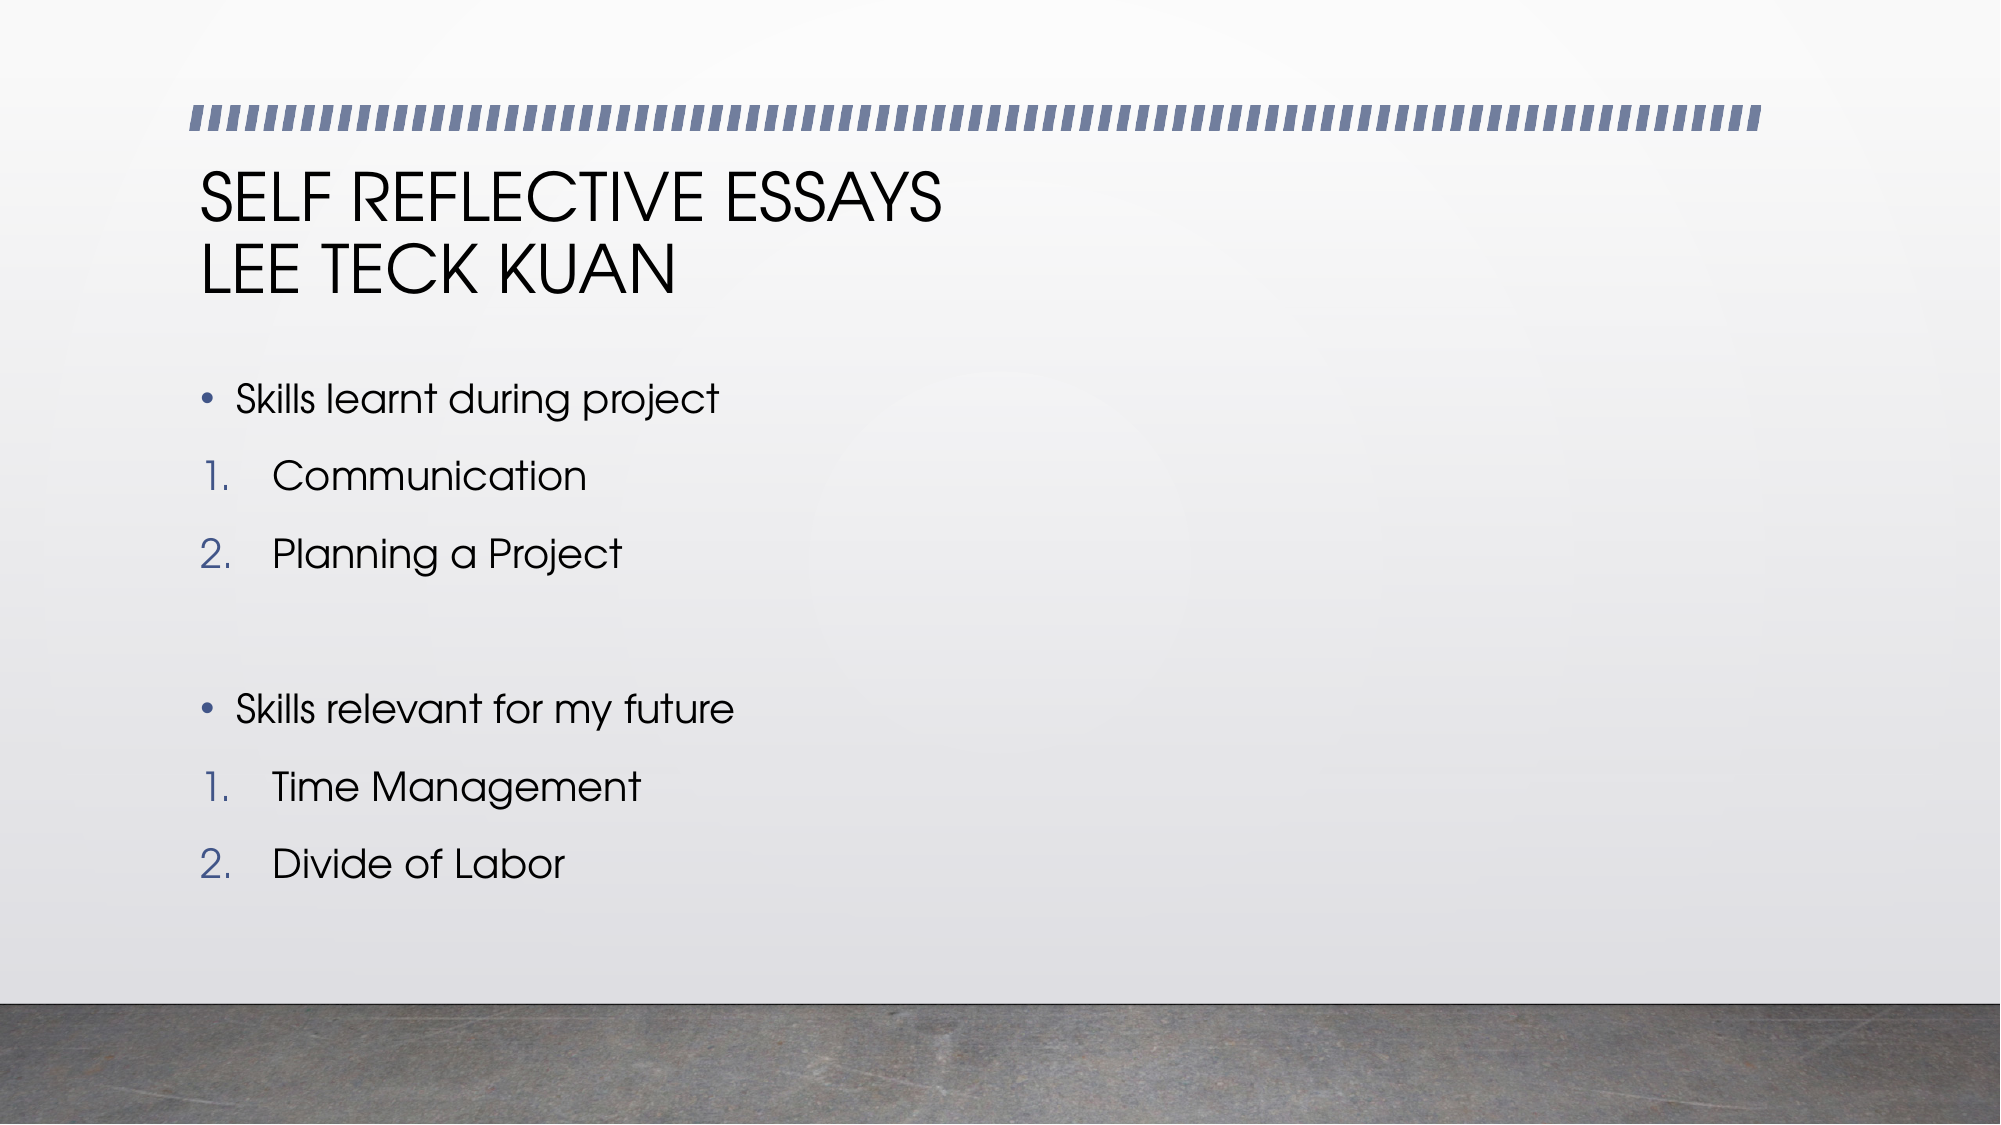

# SELF REFLECTIVE ESSAYS LEE TECK KUAN
Skills learnt during project
Communication
Planning a Project

Skills relevant for my future
Time Management
Divide of Labor